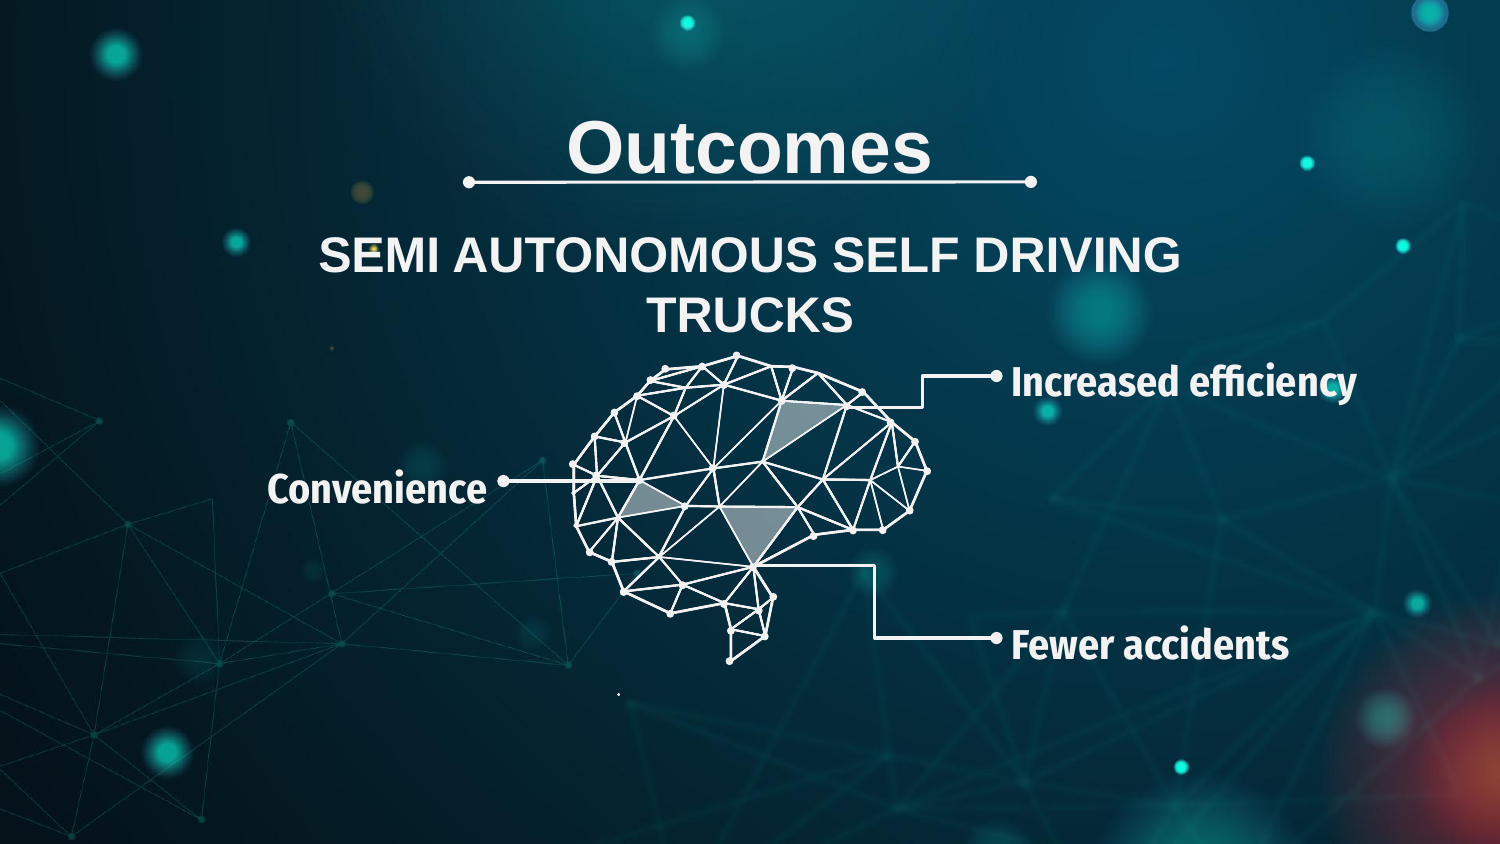

# Outcomes
SEMI AUTONOMOUS SELF DRIVING TRUCKS
Increased efficiency

Convenience
Fewer accidents